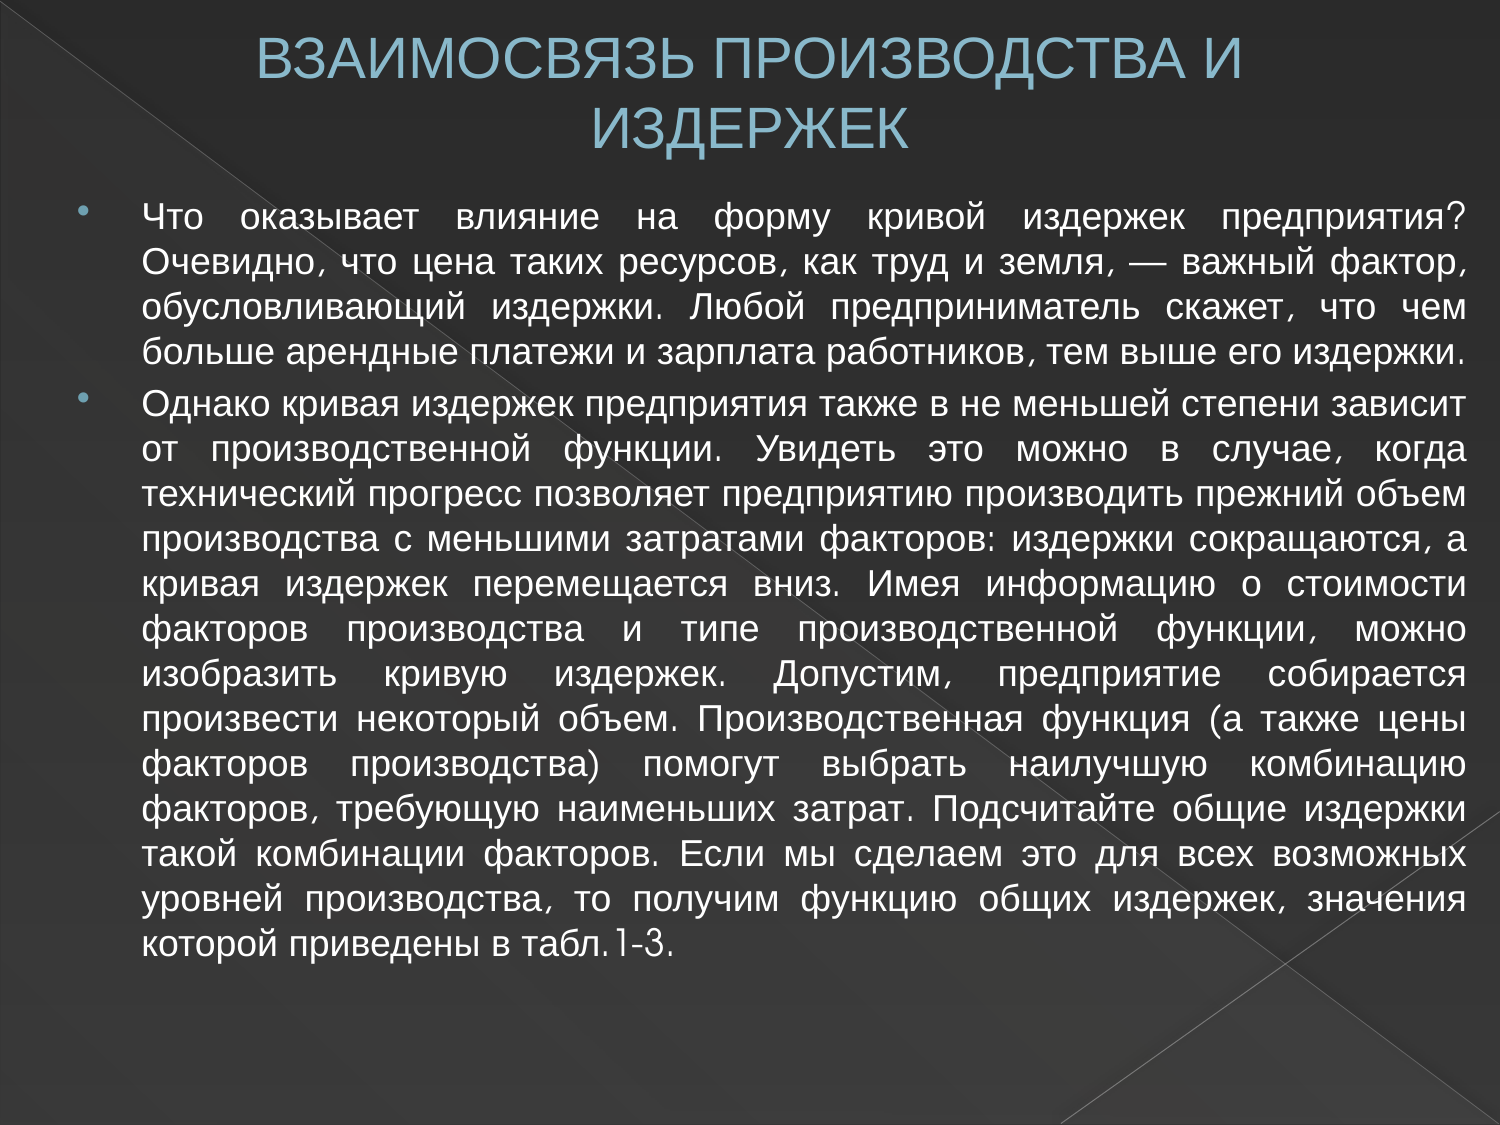

# ВЗАИМОСВЯЗЬ ПРОИЗВОДСТВА И ИЗДЕРЖЕК
Что оказывает влияние на форму кривой издержек предприятия? Очевидно, что цена таких ресурсов, как труд и земля, — важный фактор, обусловливающий издержки. Любой предприниматель скажет, что чем больше арендные платежи и зарплата работников, тем выше его издержки.
Однако кривая издержек предприятия также в не меньшей степени зависит от производственной функции. Увидеть это можно в случае, когда технический прогресс позволяет предприятию производить прежний объем производства с меньшими затратами факторов: издержки сокращаются, а кривая издержек перемещается вниз. Имея информацию о стоимости факторов производства и типе производственной функции, можно изобразить кривую издержек. Допустим, предприятие собирается произвести некоторый объем. Производственная функция (а также цены факторов производства) помогут выбрать наилучшую комбинацию факторов, требующую наименьших затрат. Подсчитайте общие издержки такой комбинации факторов. Если мы сделаем это для всех возможных уровней производства, то получим функцию общих издержек, значения которой приведены в табл.1-3.